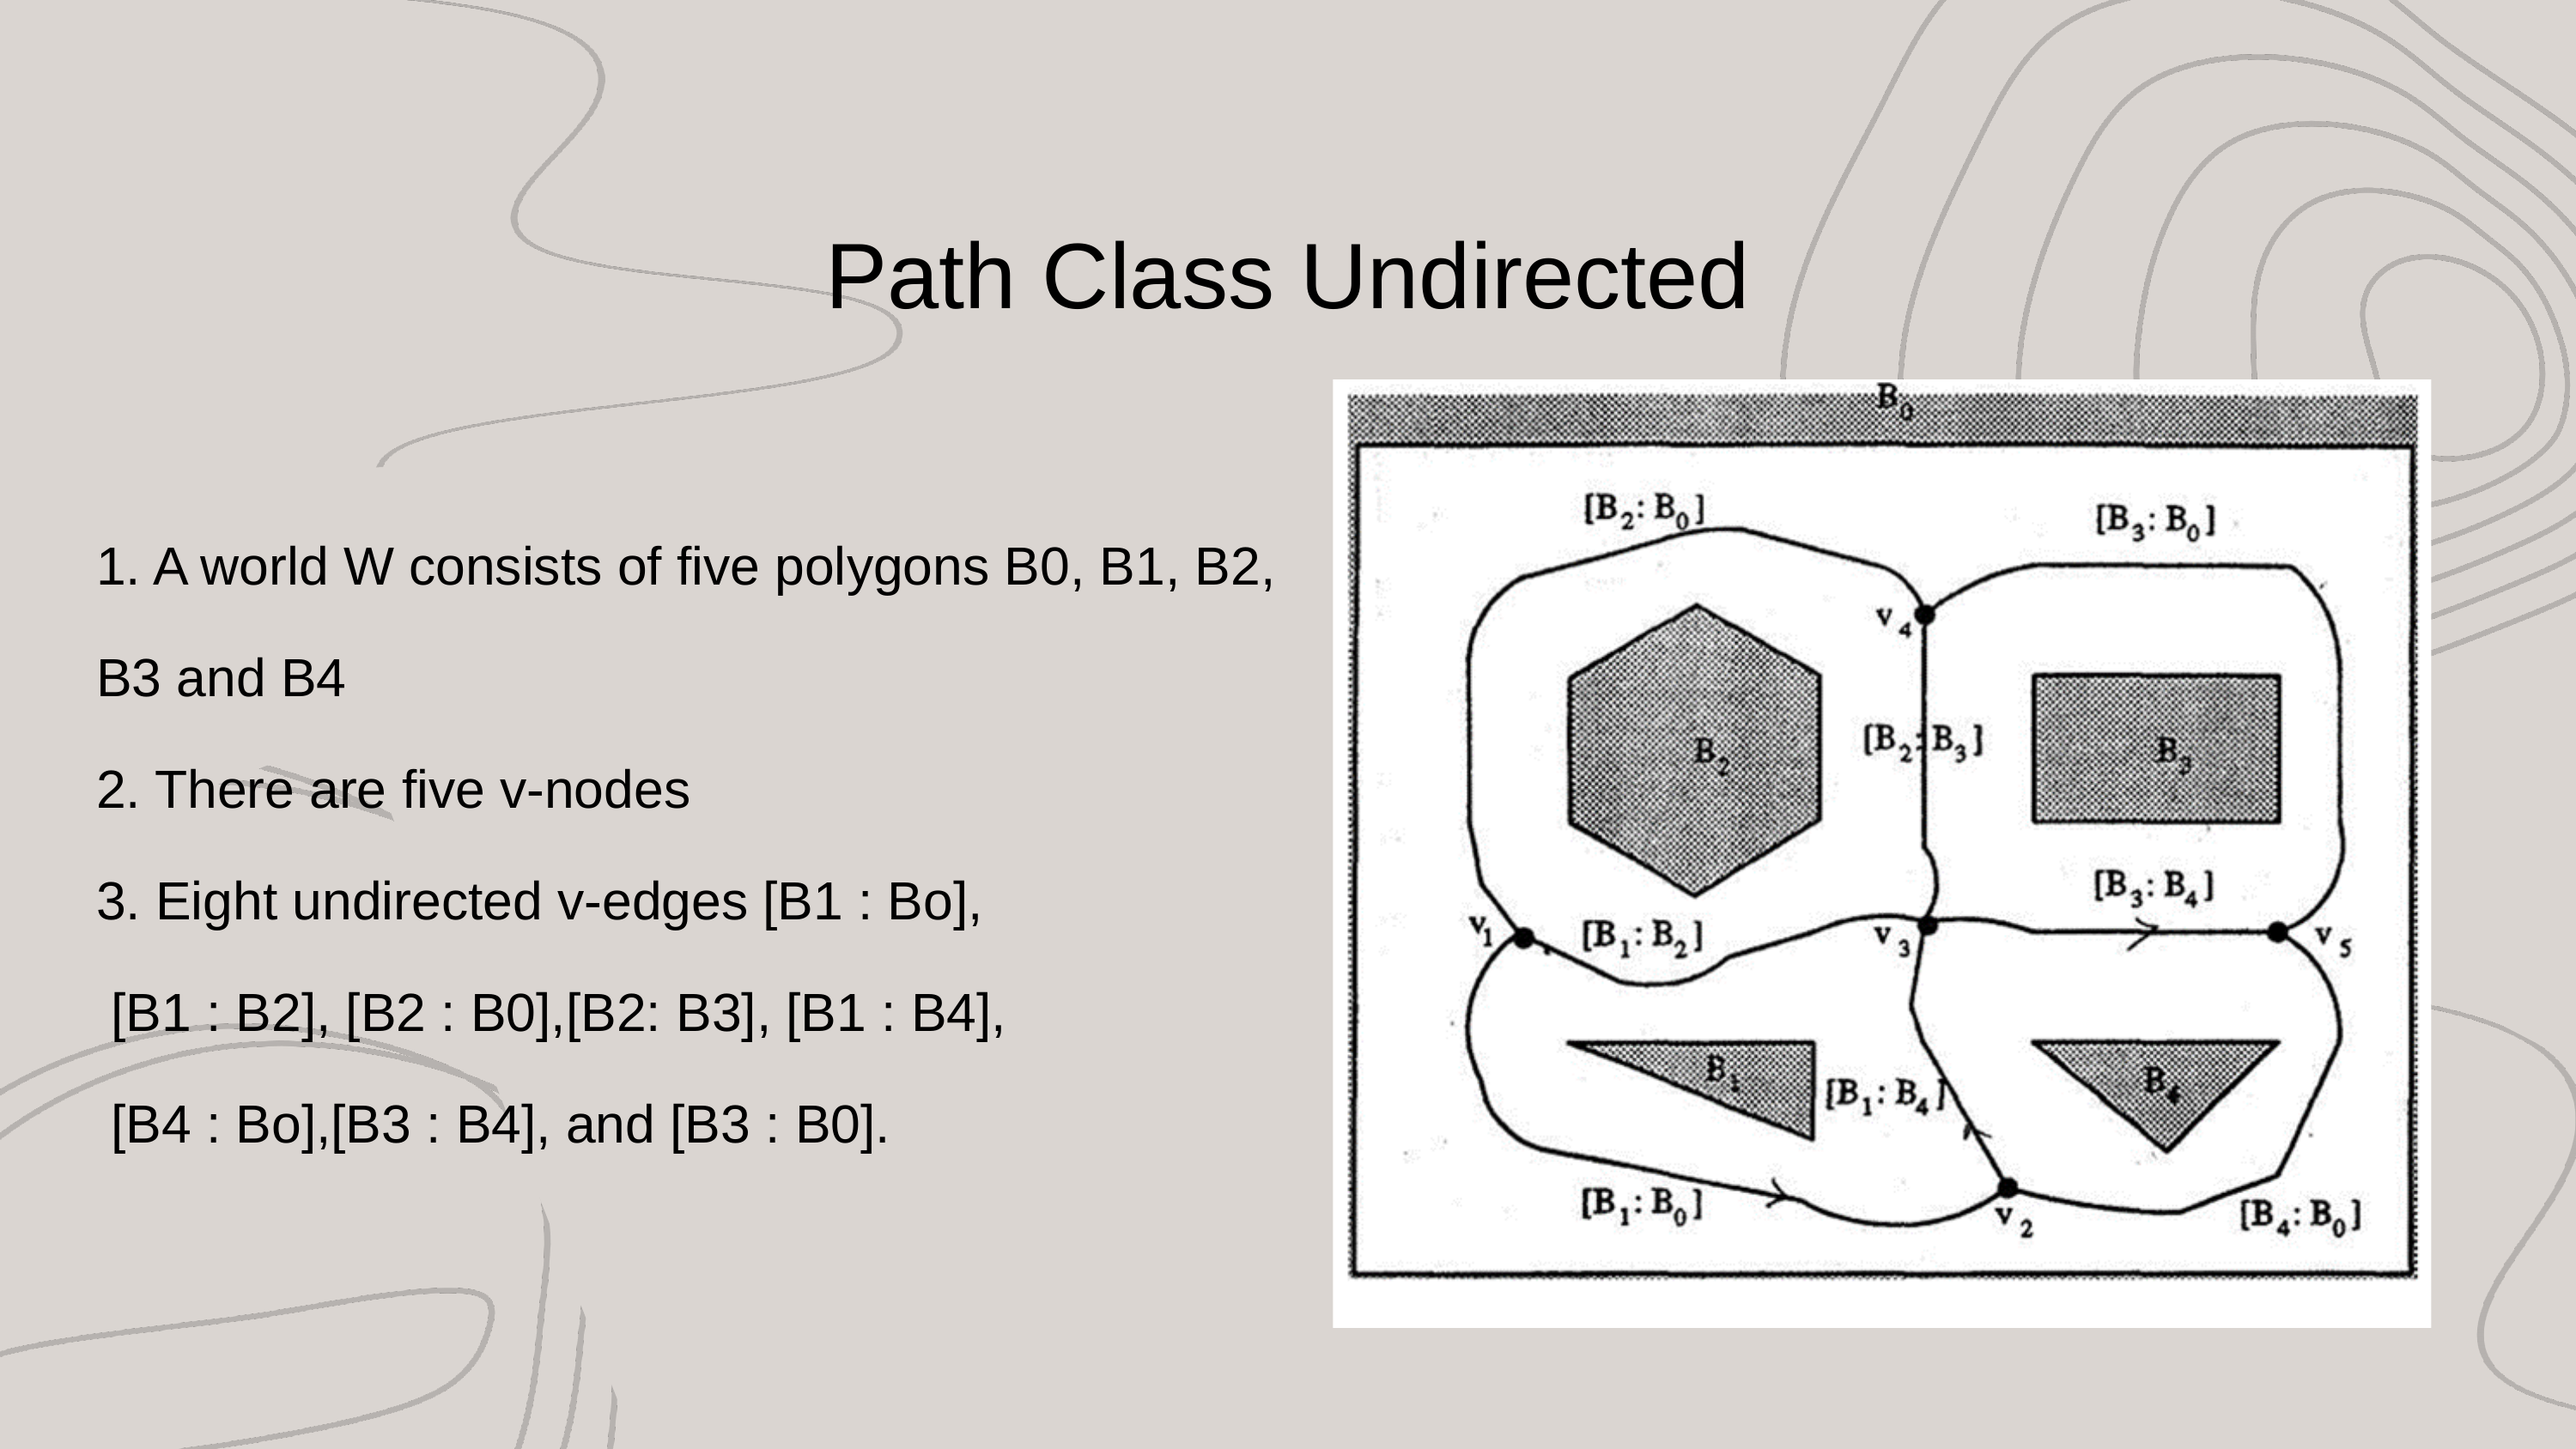

Path Class Undirected

1. A world W consists of five polygons B0, B1, B2, B3 and B4
2. There are five v-nodes
3. Eight undirected v-edges [B1 : Bo],
 [B1 : B2], [B2 : B0],[B2: B3], [B1 : B4],
 [B4 : Bo],[B3 : B4], and [B3 : B0].